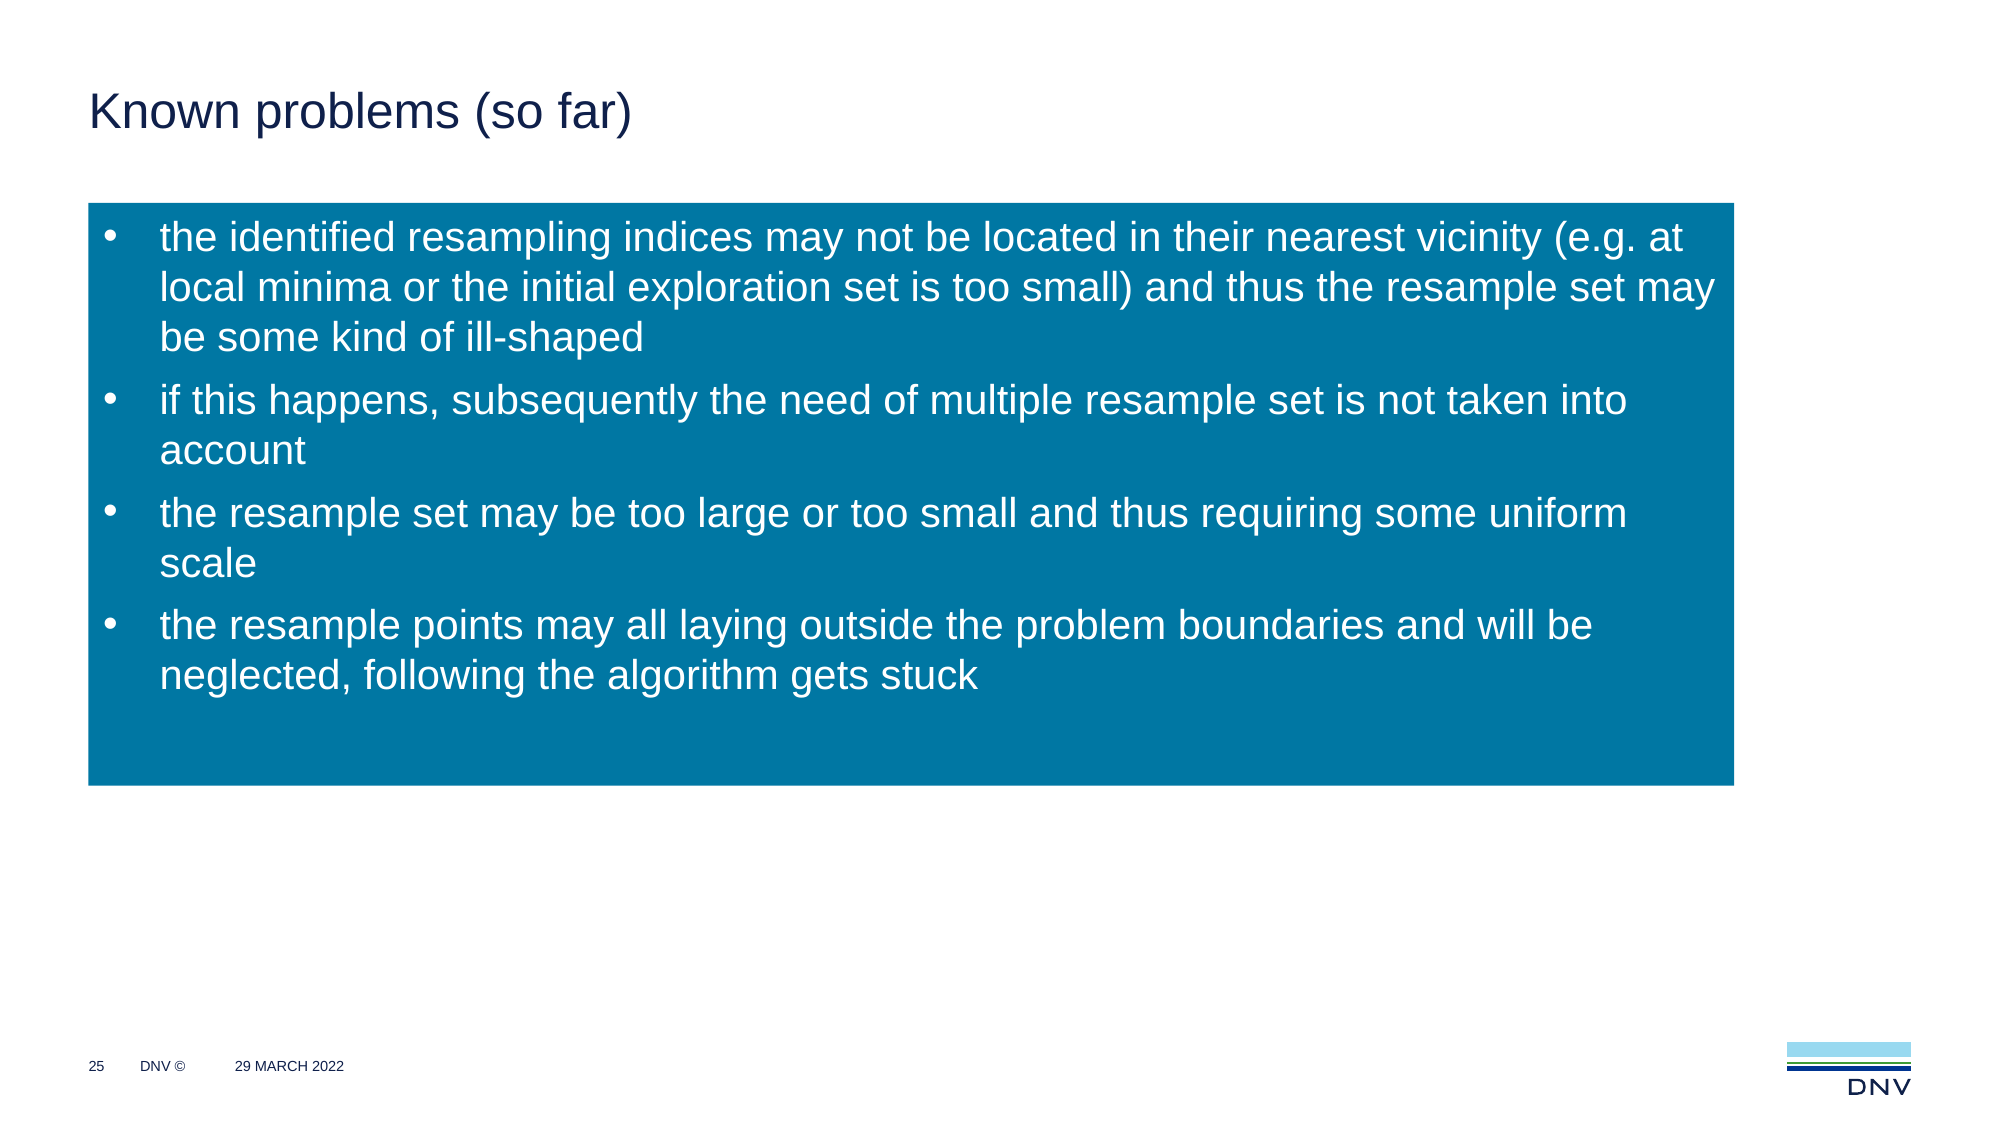

# Known problems (so far)
the identified resampling indices may not be located in their nearest vicinity (e.g. at local minima or the initial exploration set is too small) and thus the resample set may be some kind of ill-shaped
if this happens, subsequently the need of multiple resample set is not taken into account
the resample set may be too large or too small and thus requiring some uniform scale
the resample points may all laying outside the problem boundaries and will be neglected, following the algorithm gets stuck
25